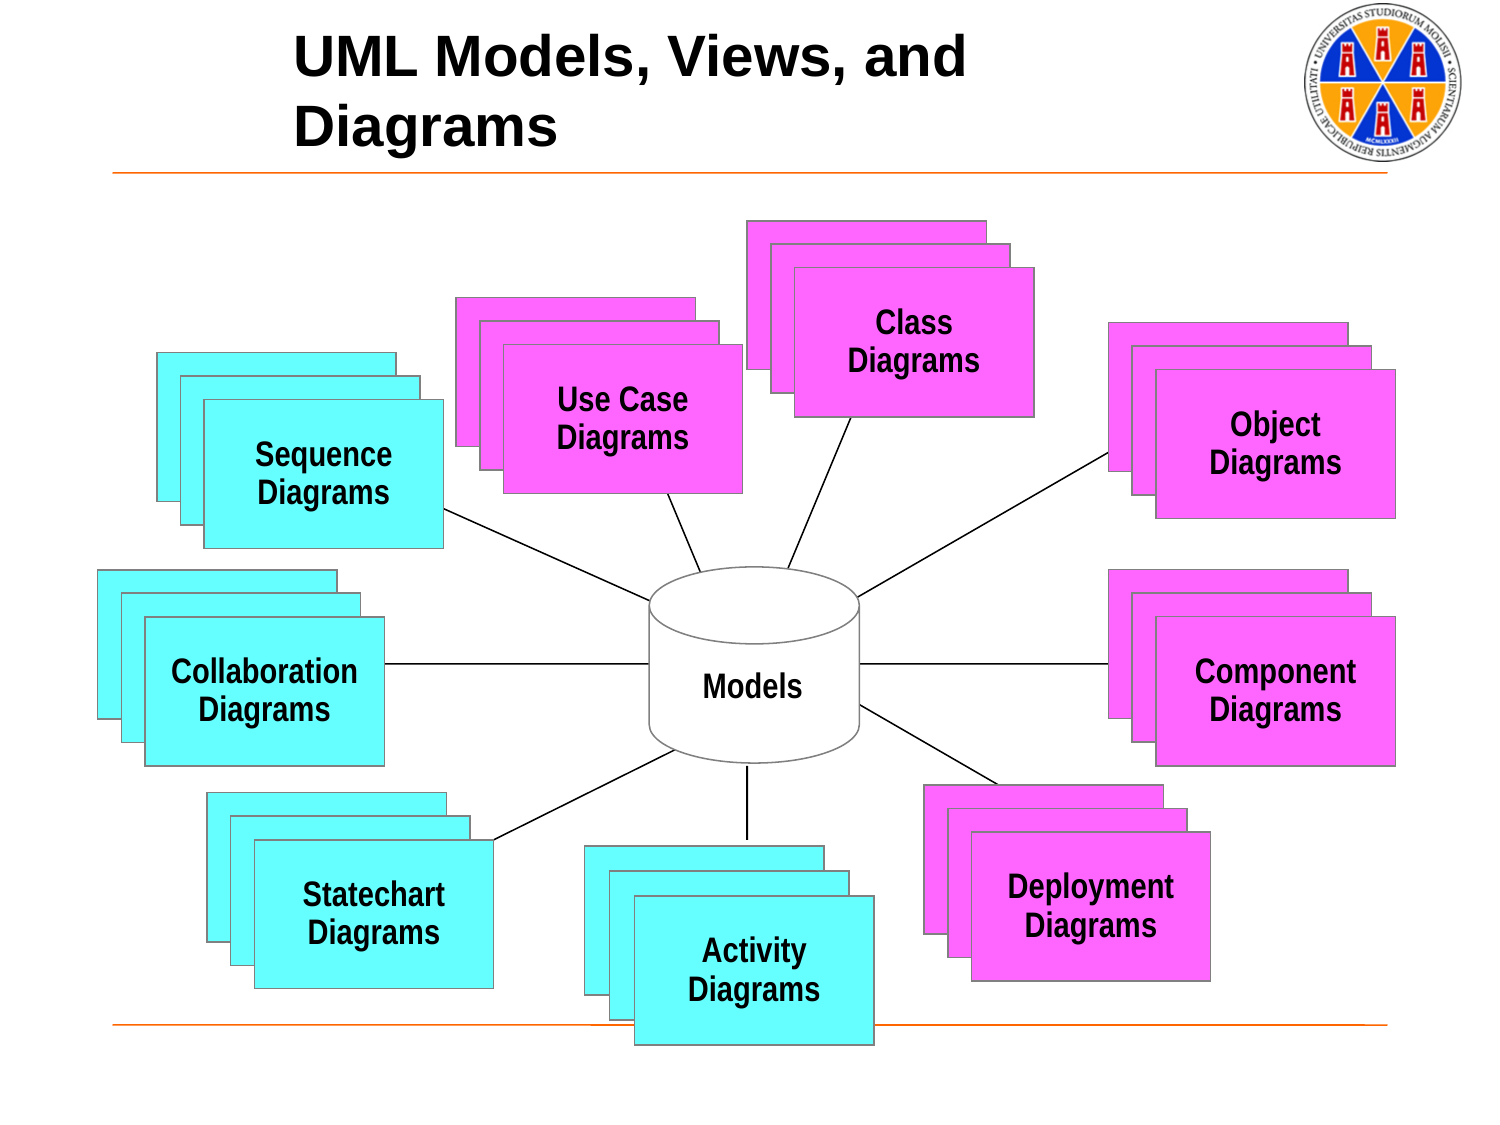

# UML Models, Views, and Diagrams

State
Diagrams
State
Diagrams
Class
Diagrams
Use Case
Diagrams
Use Case
Diagrams
Use Case
Diagrams
State
Diagrams
State
Diagrams
Object
Diagrams
Use Case
Diagrams
Use Case
Diagrams
Sequence
Diagrams

Scenario
Diagrams
Scenario
Diagrams
Collaboration
Diagrams
State
Diagrams
State
Diagrams
Component
Diagrams
Models

Component
Diagrams
Component
Diagrams
Deployment
Diagrams
Scenario
Diagrams
Scenario
Diagrams
Statechart
Diagrams

Activity
Diagrams